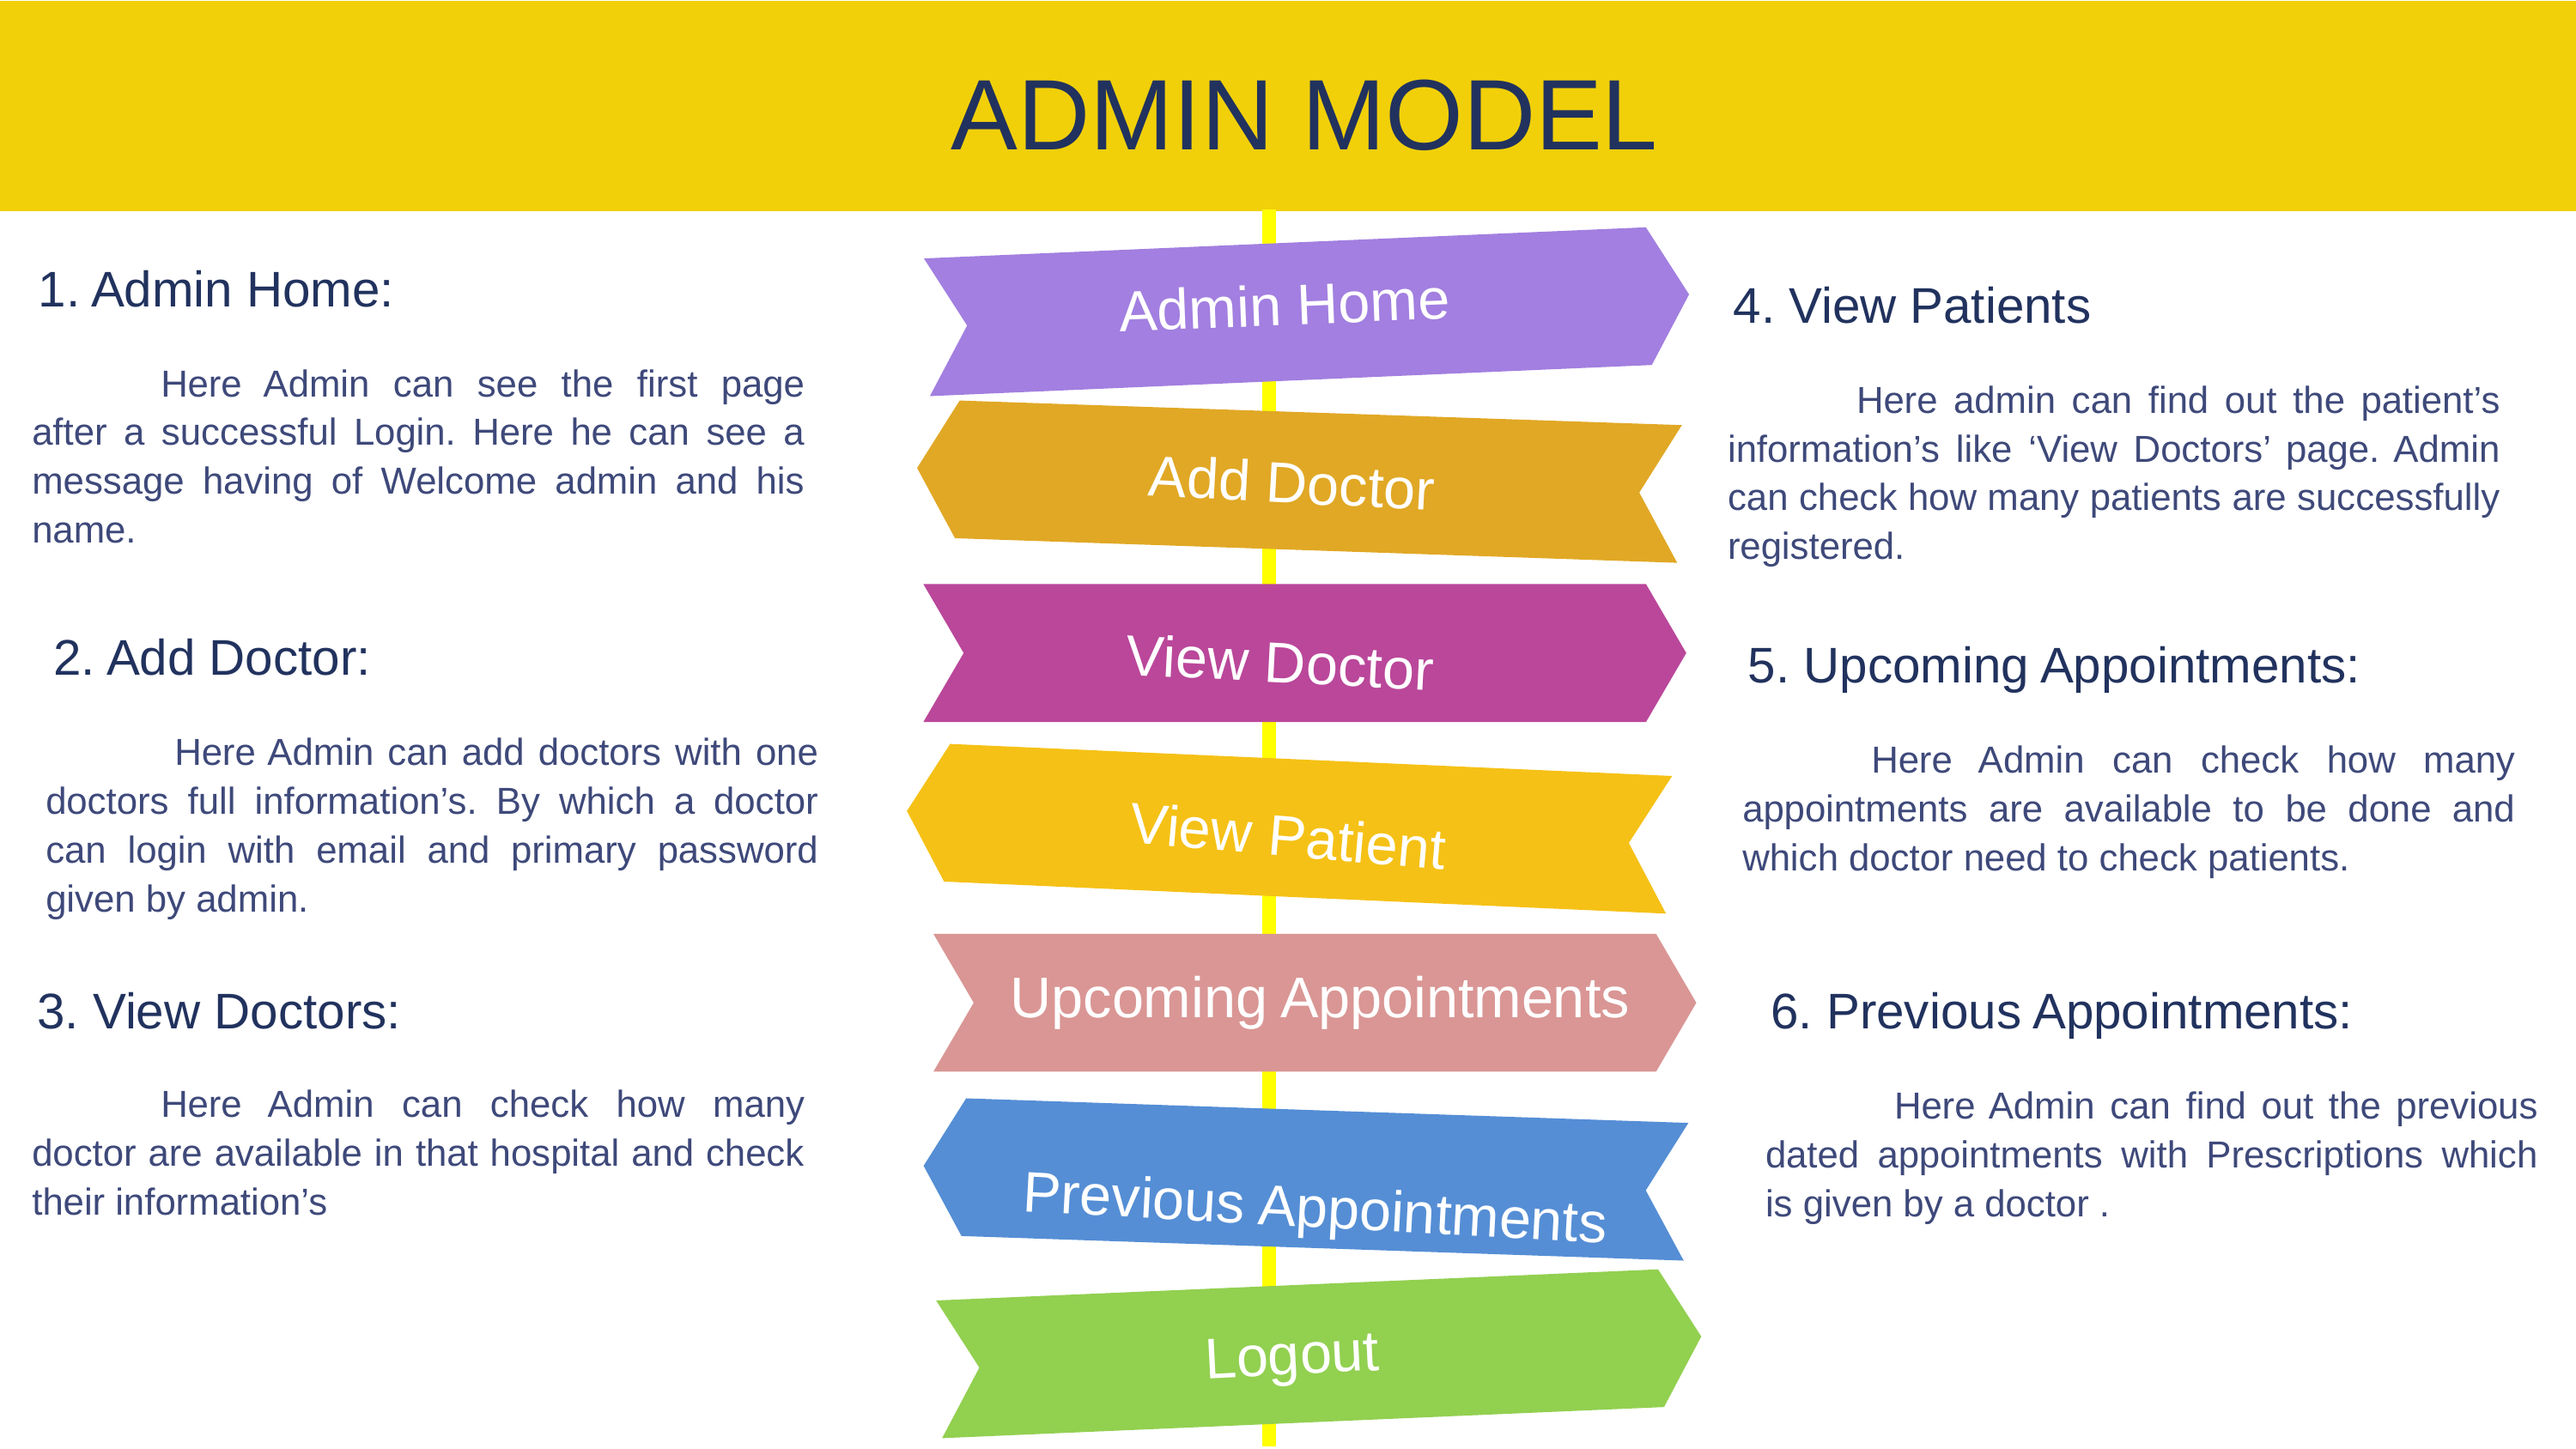

ADMIN MODEL
1. Admin Home:

4. View Patients
Admin Home
	Here Admin can see the first page after a successful Login. Here he can see a message having of Welcome admin and his name.
	Here admin can find out the patient’s information’s like ‘View Doctors’ page. Admin can check how many patients are successfully registered.

Add Doctor

2. Add Doctor:
5. Upcoming Appointments:
View Doctor
	Here Admin can add doctors with one doctors full information’s. By which a doctor can login with email and primary password given by admin.
	Here Admin can check how many appointments are available to be done and which doctor need to check patients.

View Patient

Upcoming Appointments
3. View Doctors:
6. Previous Appointments:
	Here Admin can check how many doctor are available in that hospital and check their information’s
	Here Admin can find out the previous dated appointments with Prescriptions which is given by a doctor .

Previous Appointments

Logout